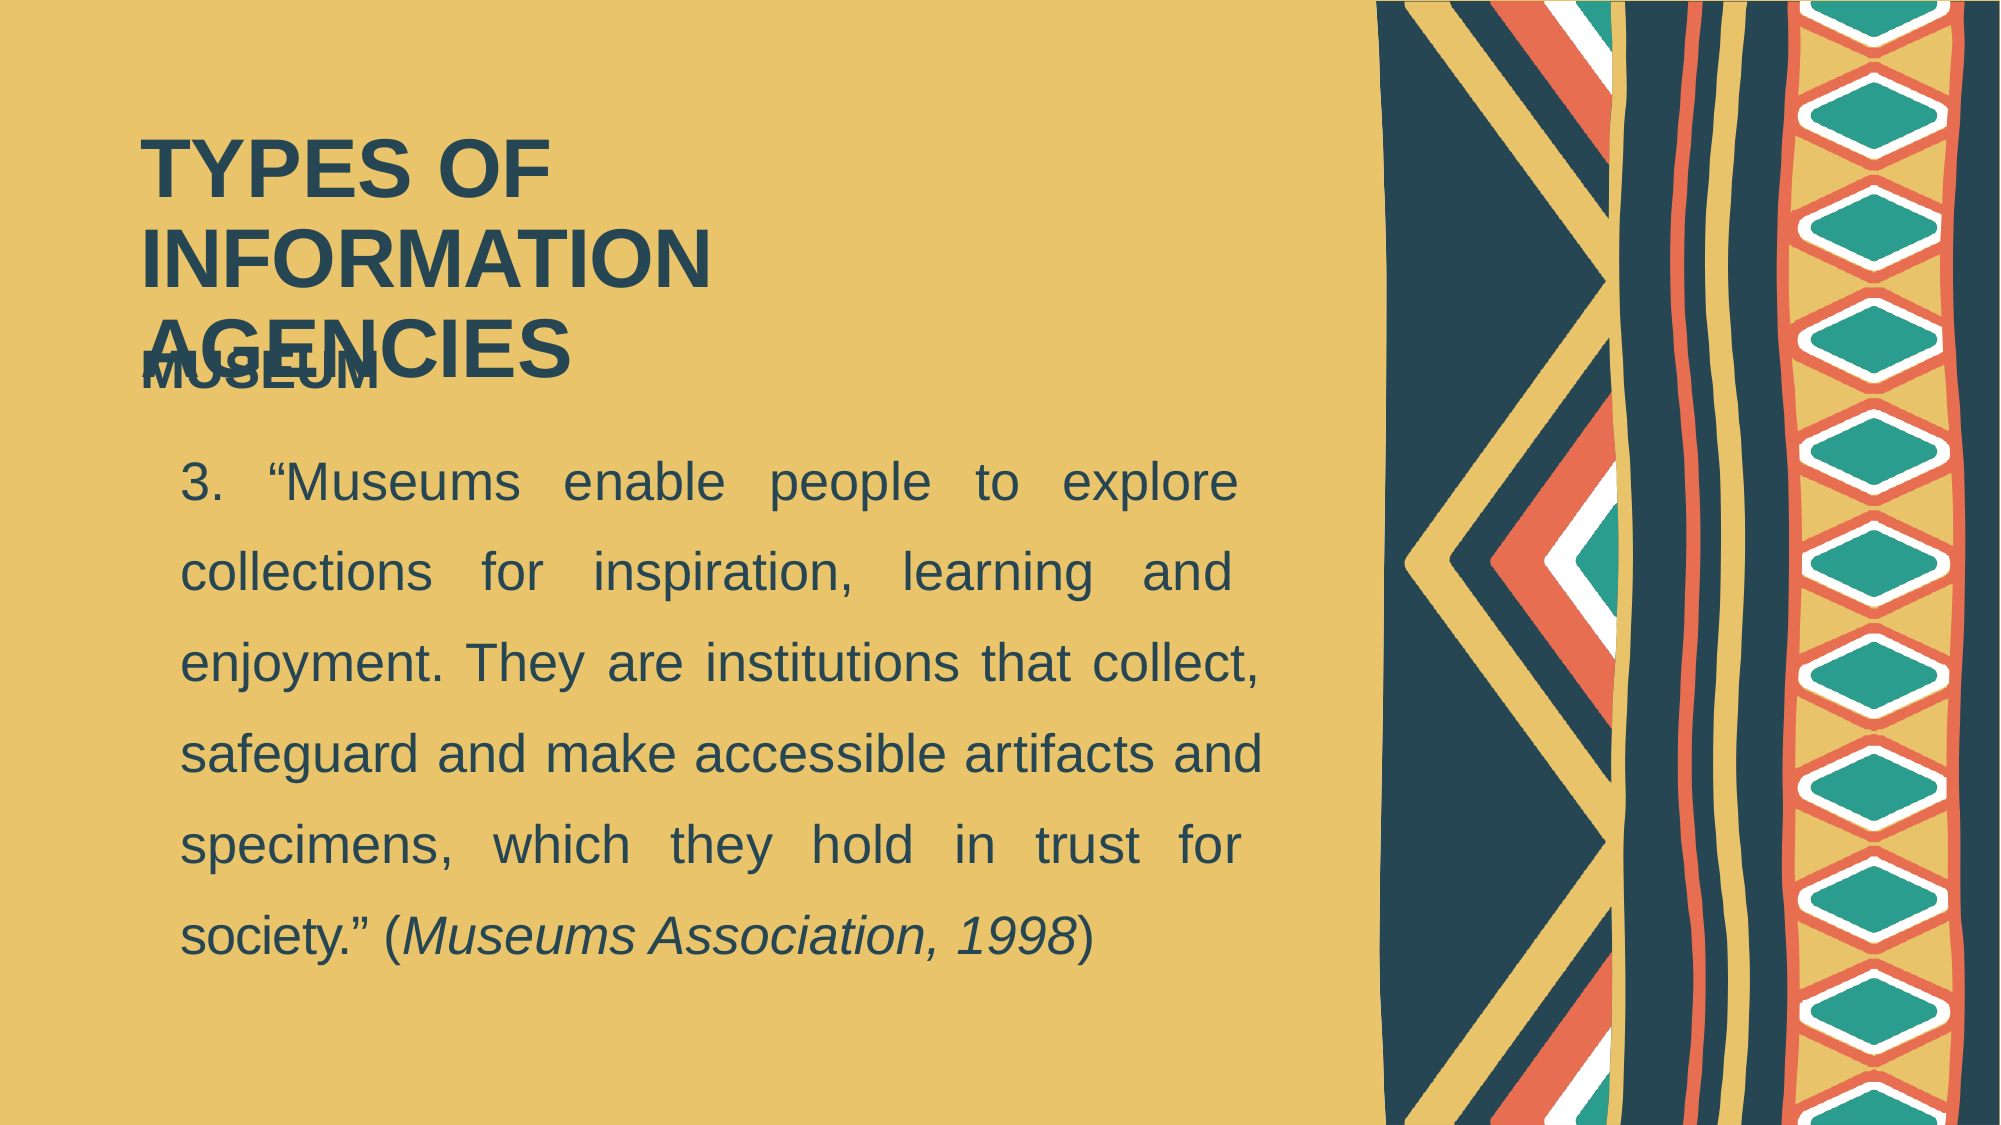

# TYPES OF INFORMATION  AGENCIES
MUSEUM
3. “Museums enable people to explore  collections for inspiration, learning and  enjoyment. They are institutions that collect,  safeguard and make accessible artifacts and  specimens, which they hold in trust for  society.” (Museums Association, 1998)